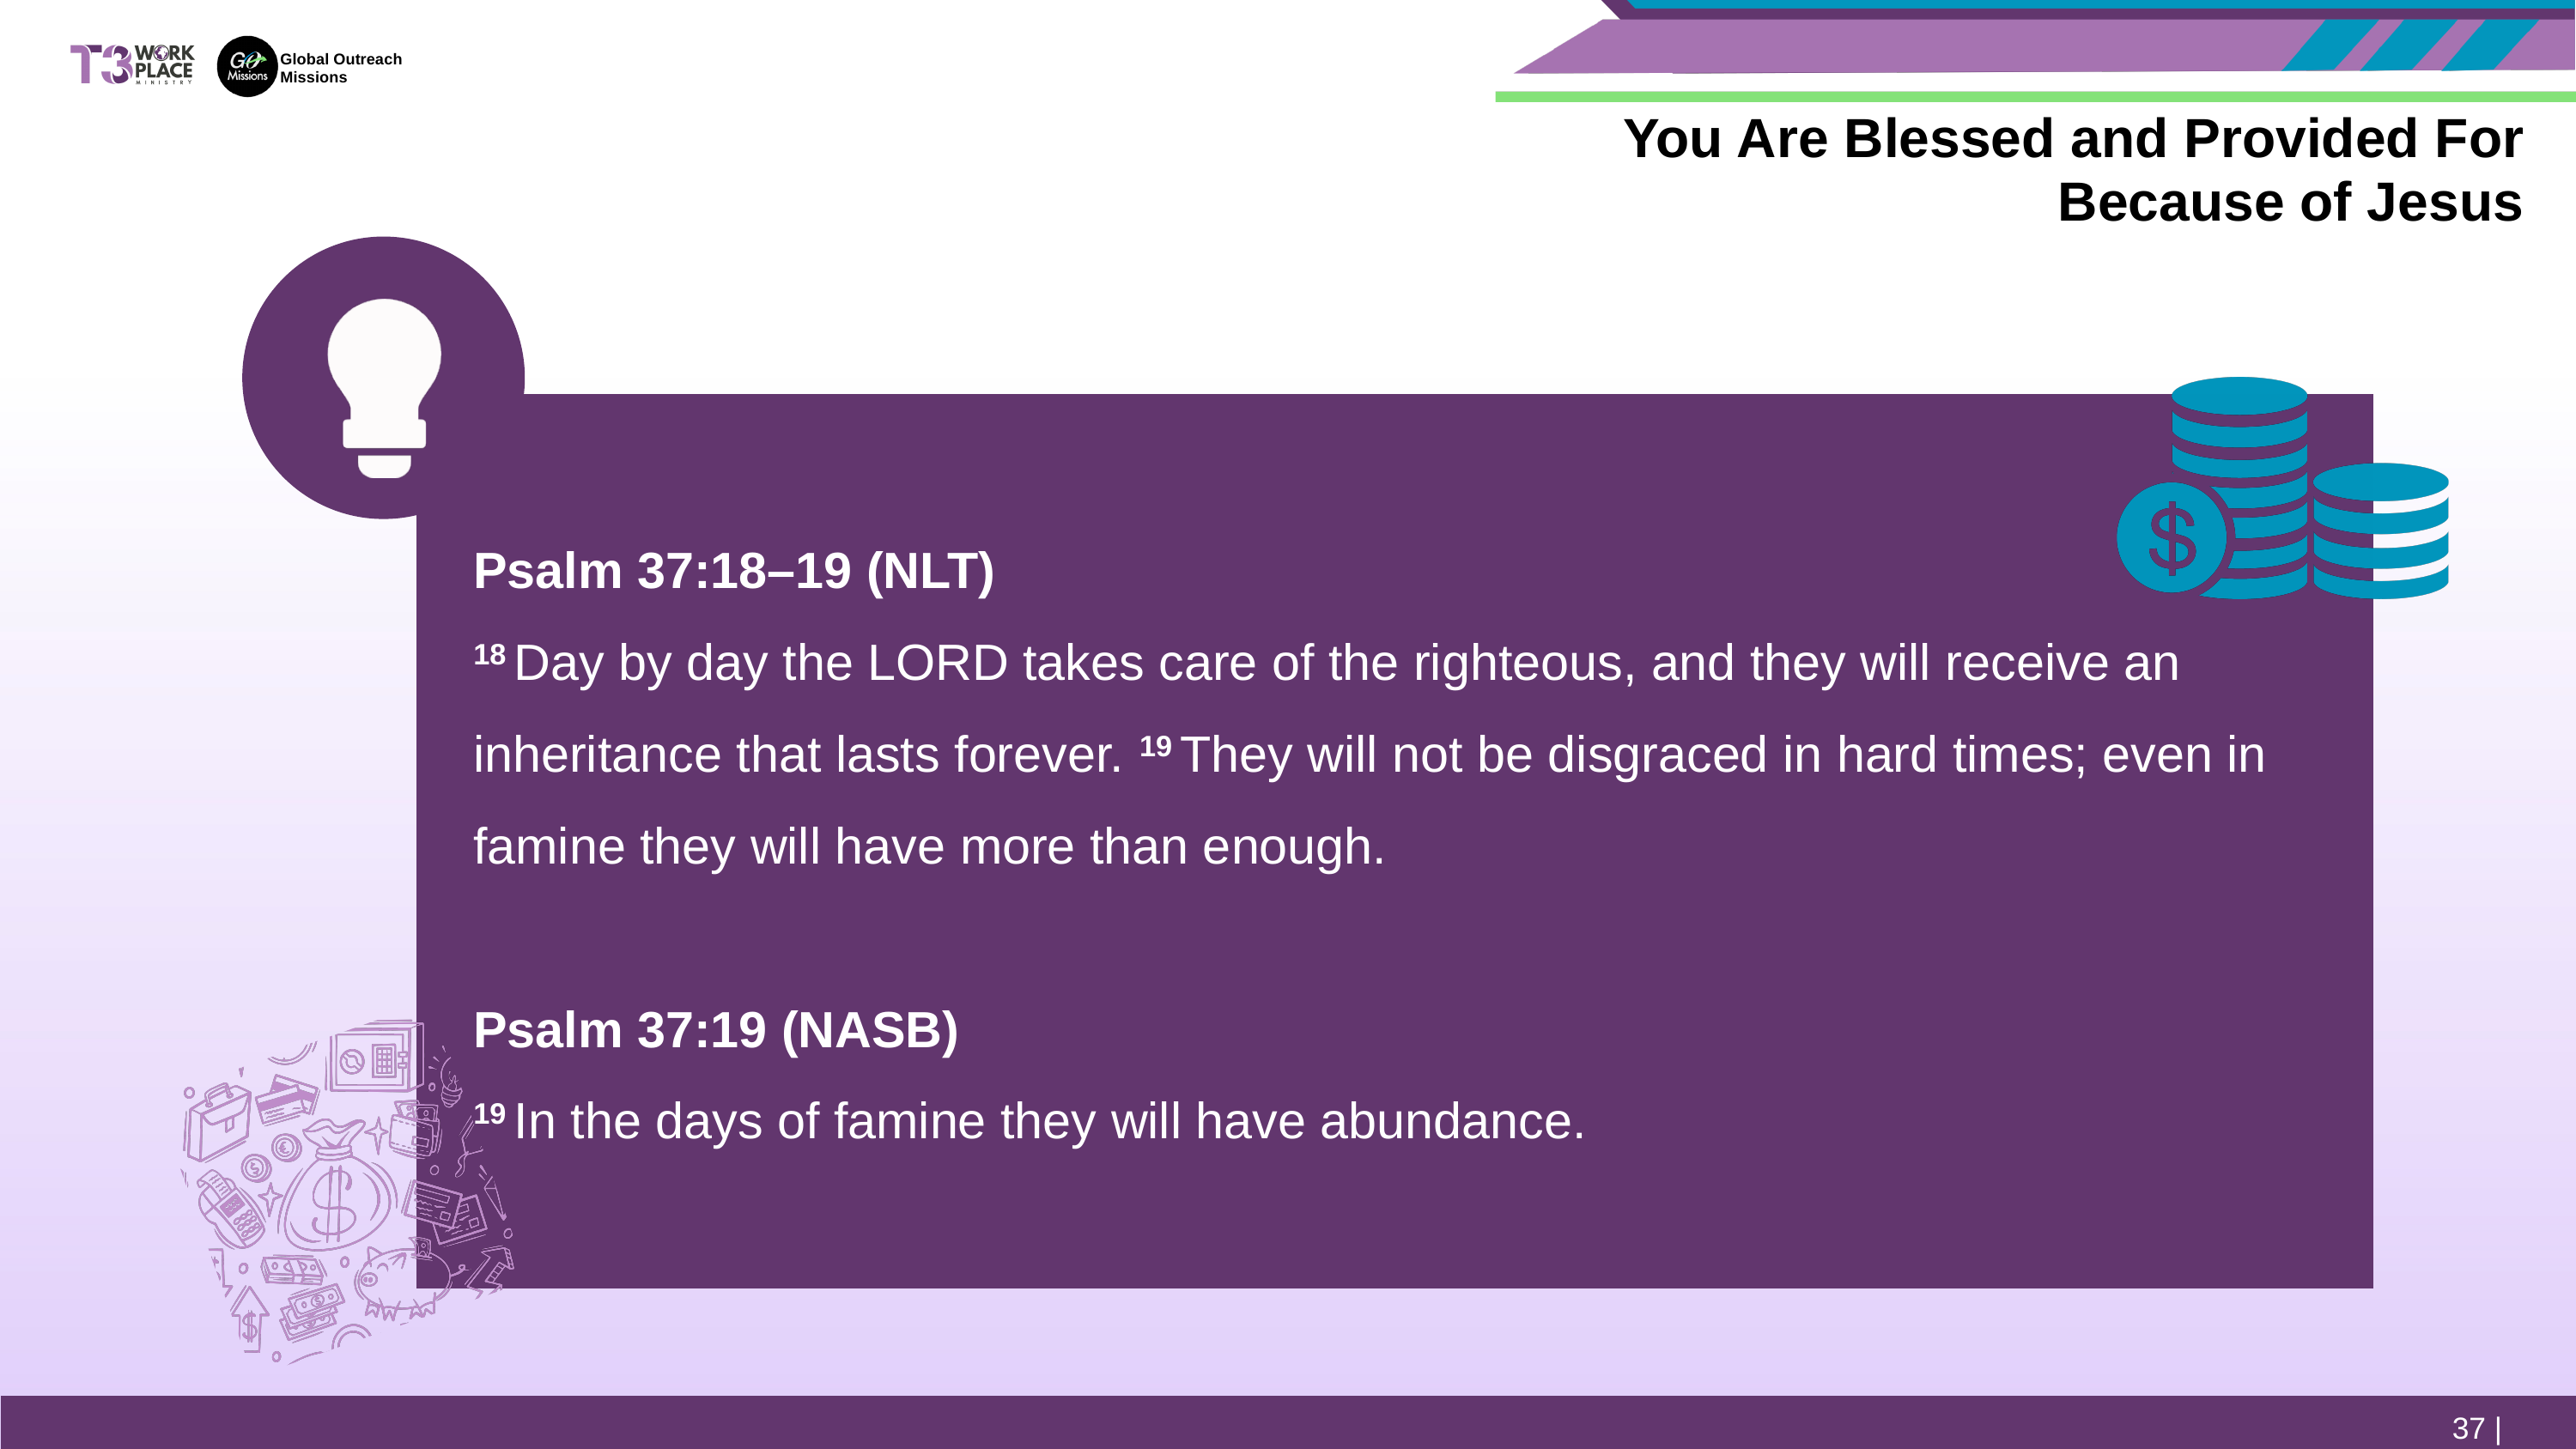

Global Outreach
Missions
You Are Blessed and Provided For Because of Jesus

Psalm 37:18–19 (NLT)
18 Day by day the LORD takes care of the righteous, and they will receive an inheritance that lasts forever. 19 They will not be disgraced in hard times; even in famine they will have more than enough.

Psalm 37:19 (NASB)
19 In the days of famine they will have abundance.

37 | Page